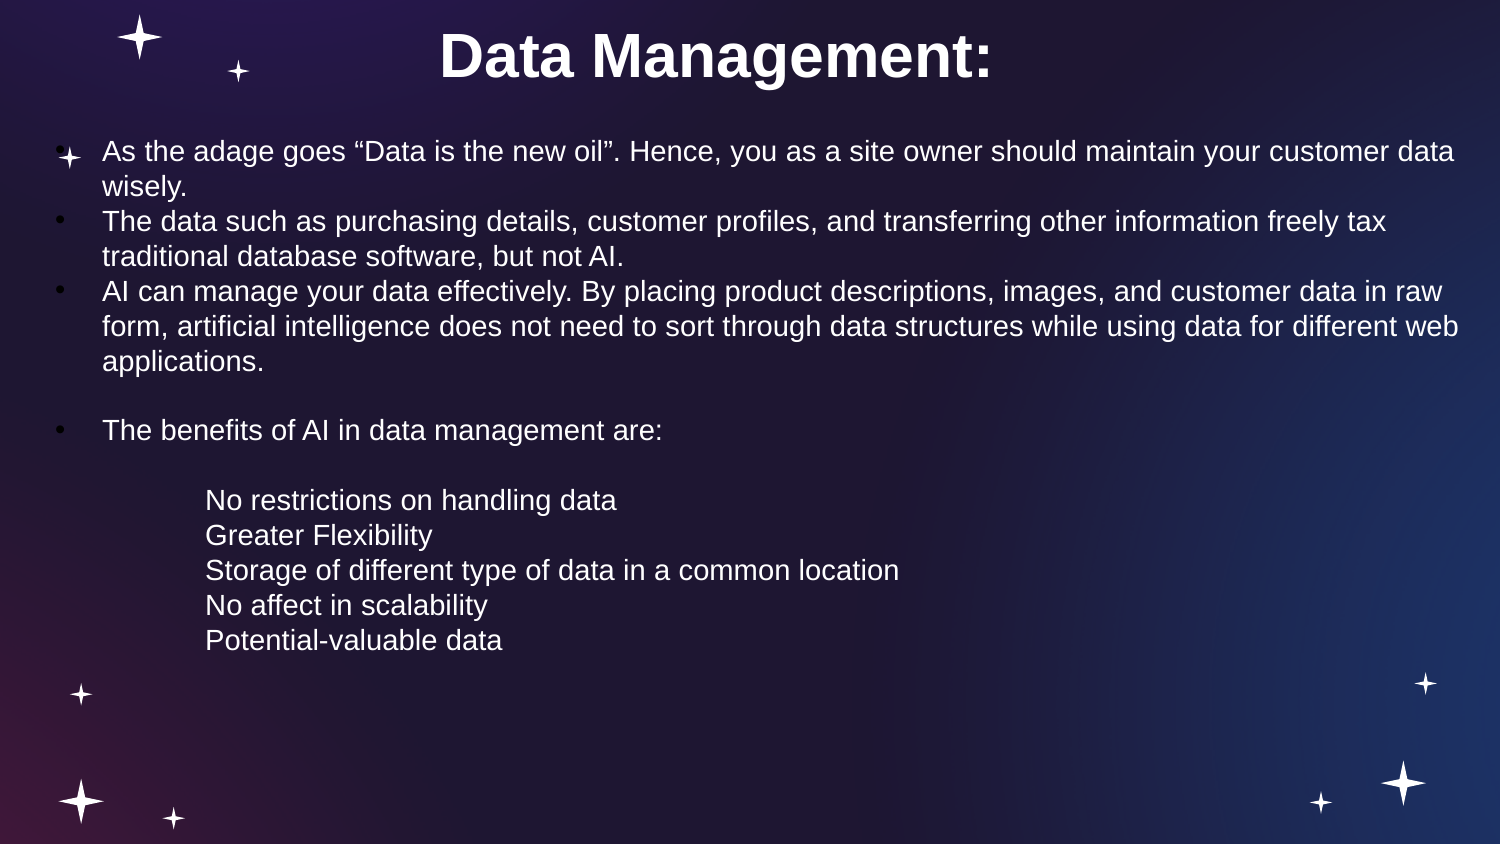

# Data Management:
As the adage goes “Data is the new oil”. Hence, you as a site owner should maintain your customer data wisely.
The data such as purchasing details, customer profiles, and transferring other information freely tax traditional database software, but not AI.
AI can manage your data effectively. By placing product descriptions, images, and customer data in raw form, artificial intelligence does not need to sort through data structures while using data for different web applications.

The benefits of AI in data management are:

	No restrictions on handling data
	Greater Flexibility
	Storage of different type of data in a common location
	No affect in scalability
	Potential-valuable data